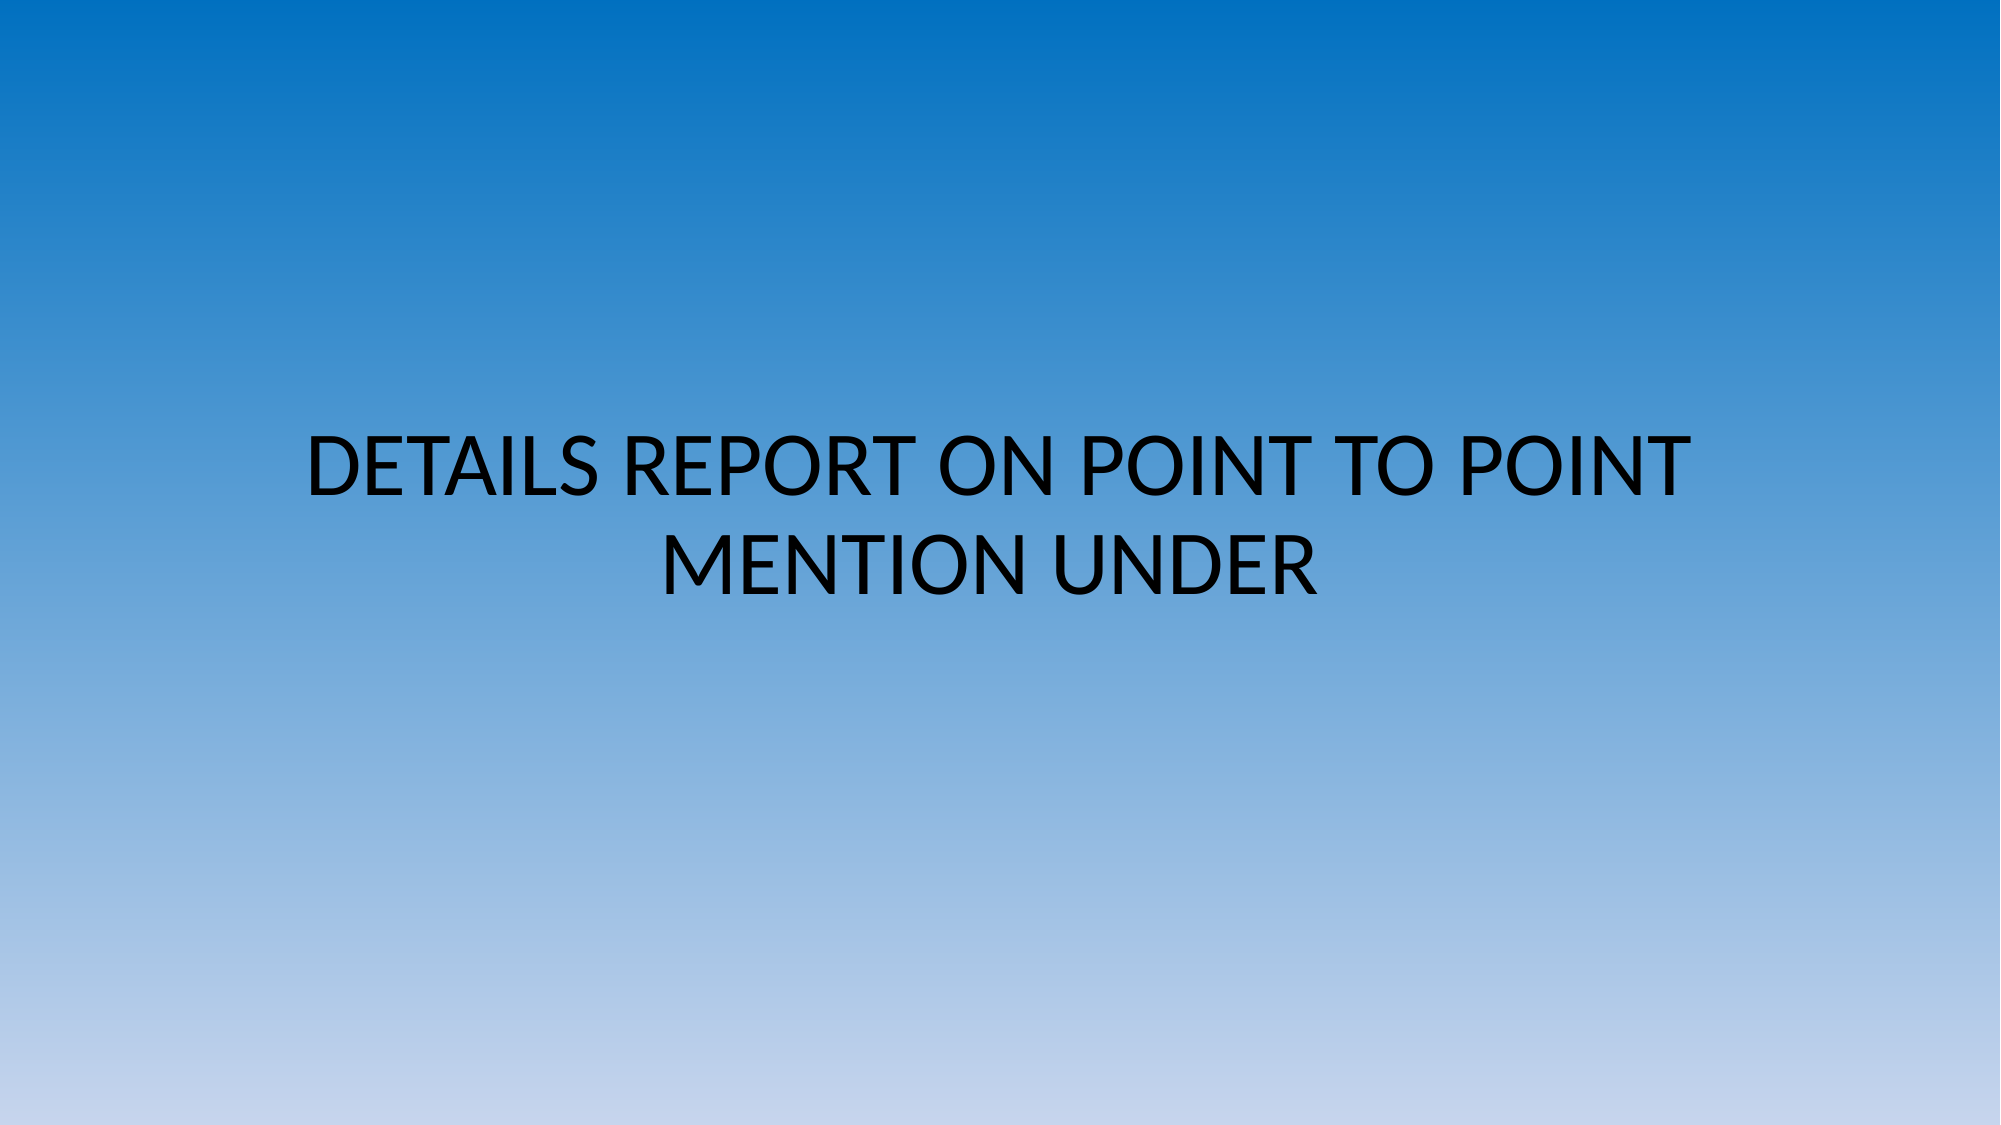

# DETAILS REPORT ON POINT TO POINT MENTION UNDER